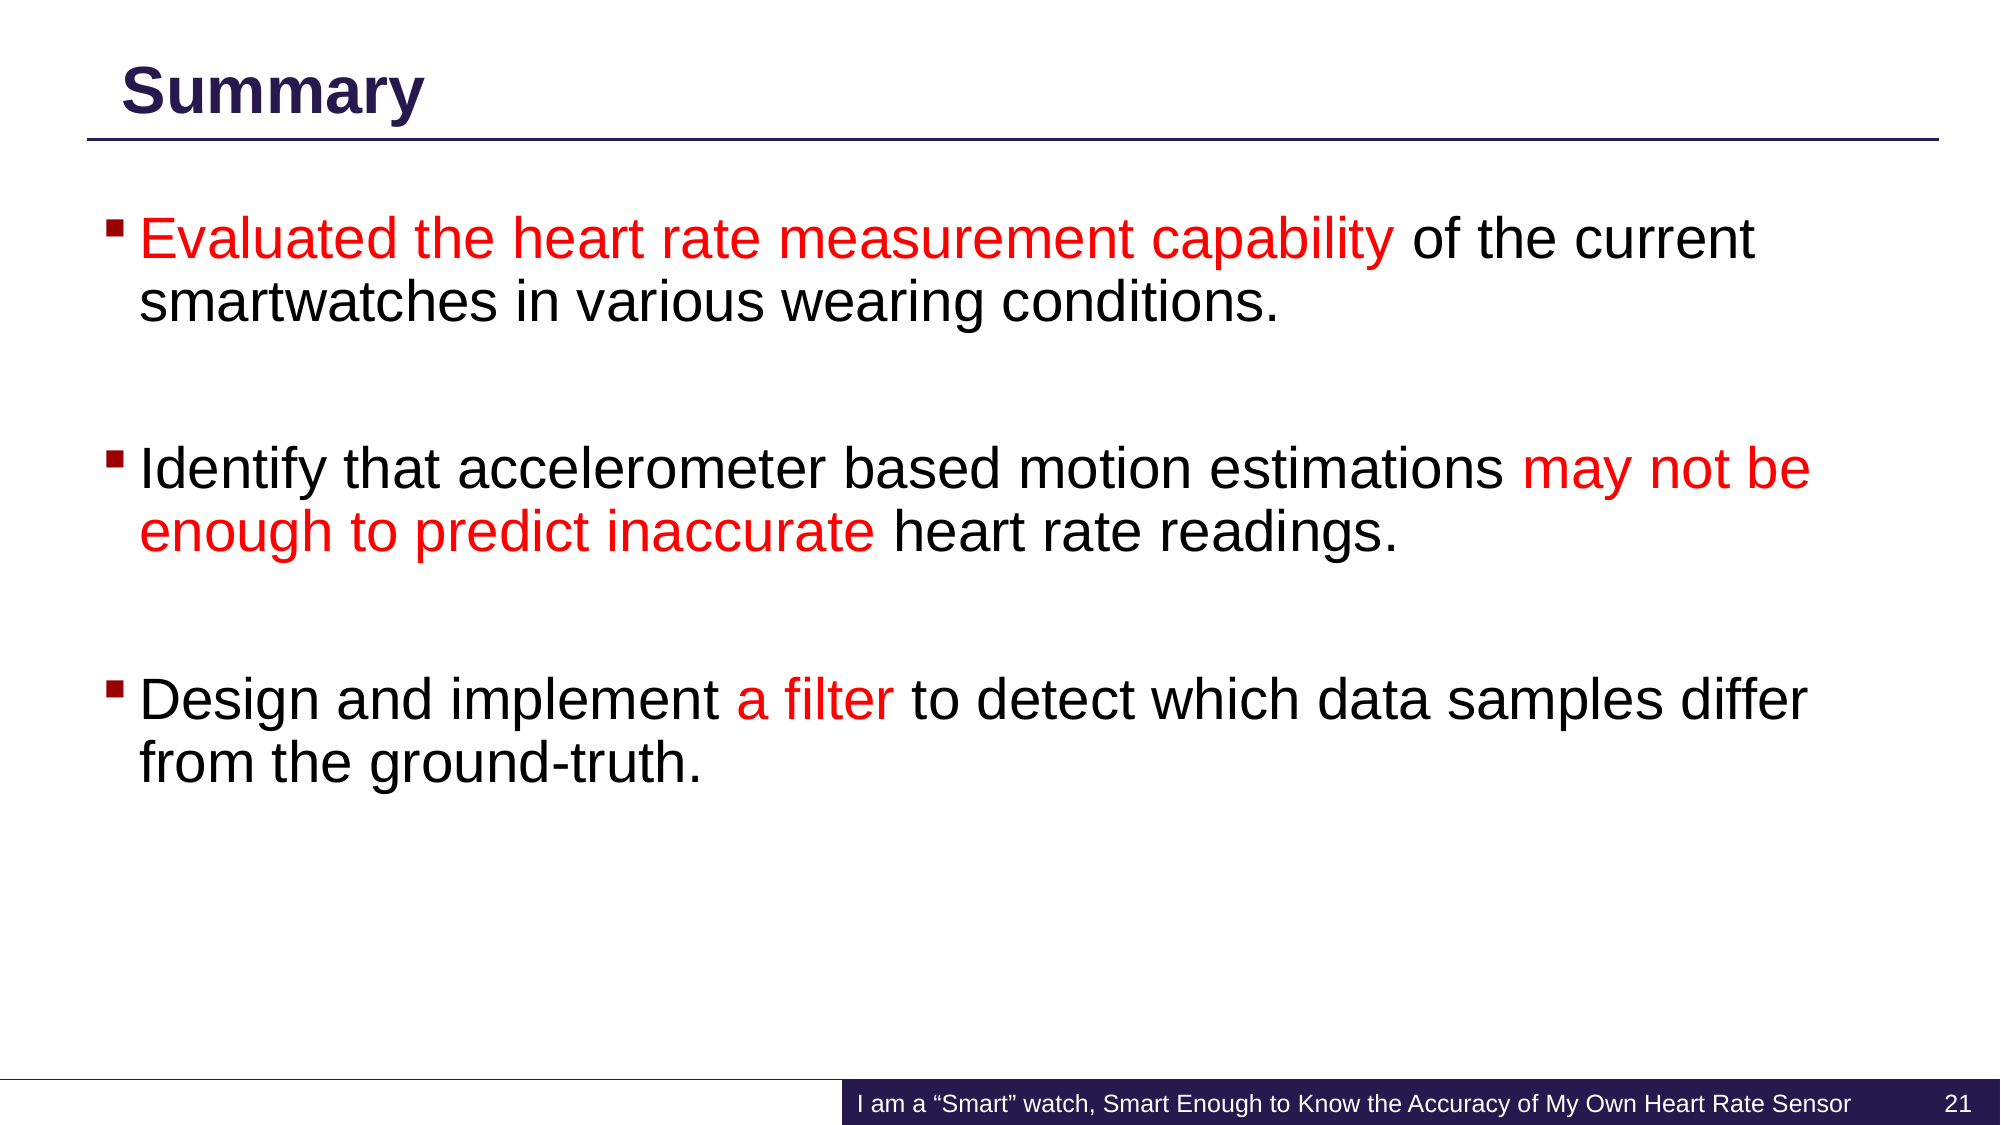

# Summary
Evaluated the heart rate measurement capability of the current smartwatches in various wearing conditions.

Identify that accelerometer based motion estimations may not be enough to predict inaccurate heart rate readings.

Design and implement a filter to detect which data samples differ
from the ground-truth.
I am a “Smart” watch, Smart Enough to Know the Accuracy of My Own Heart Rate Sensor
21